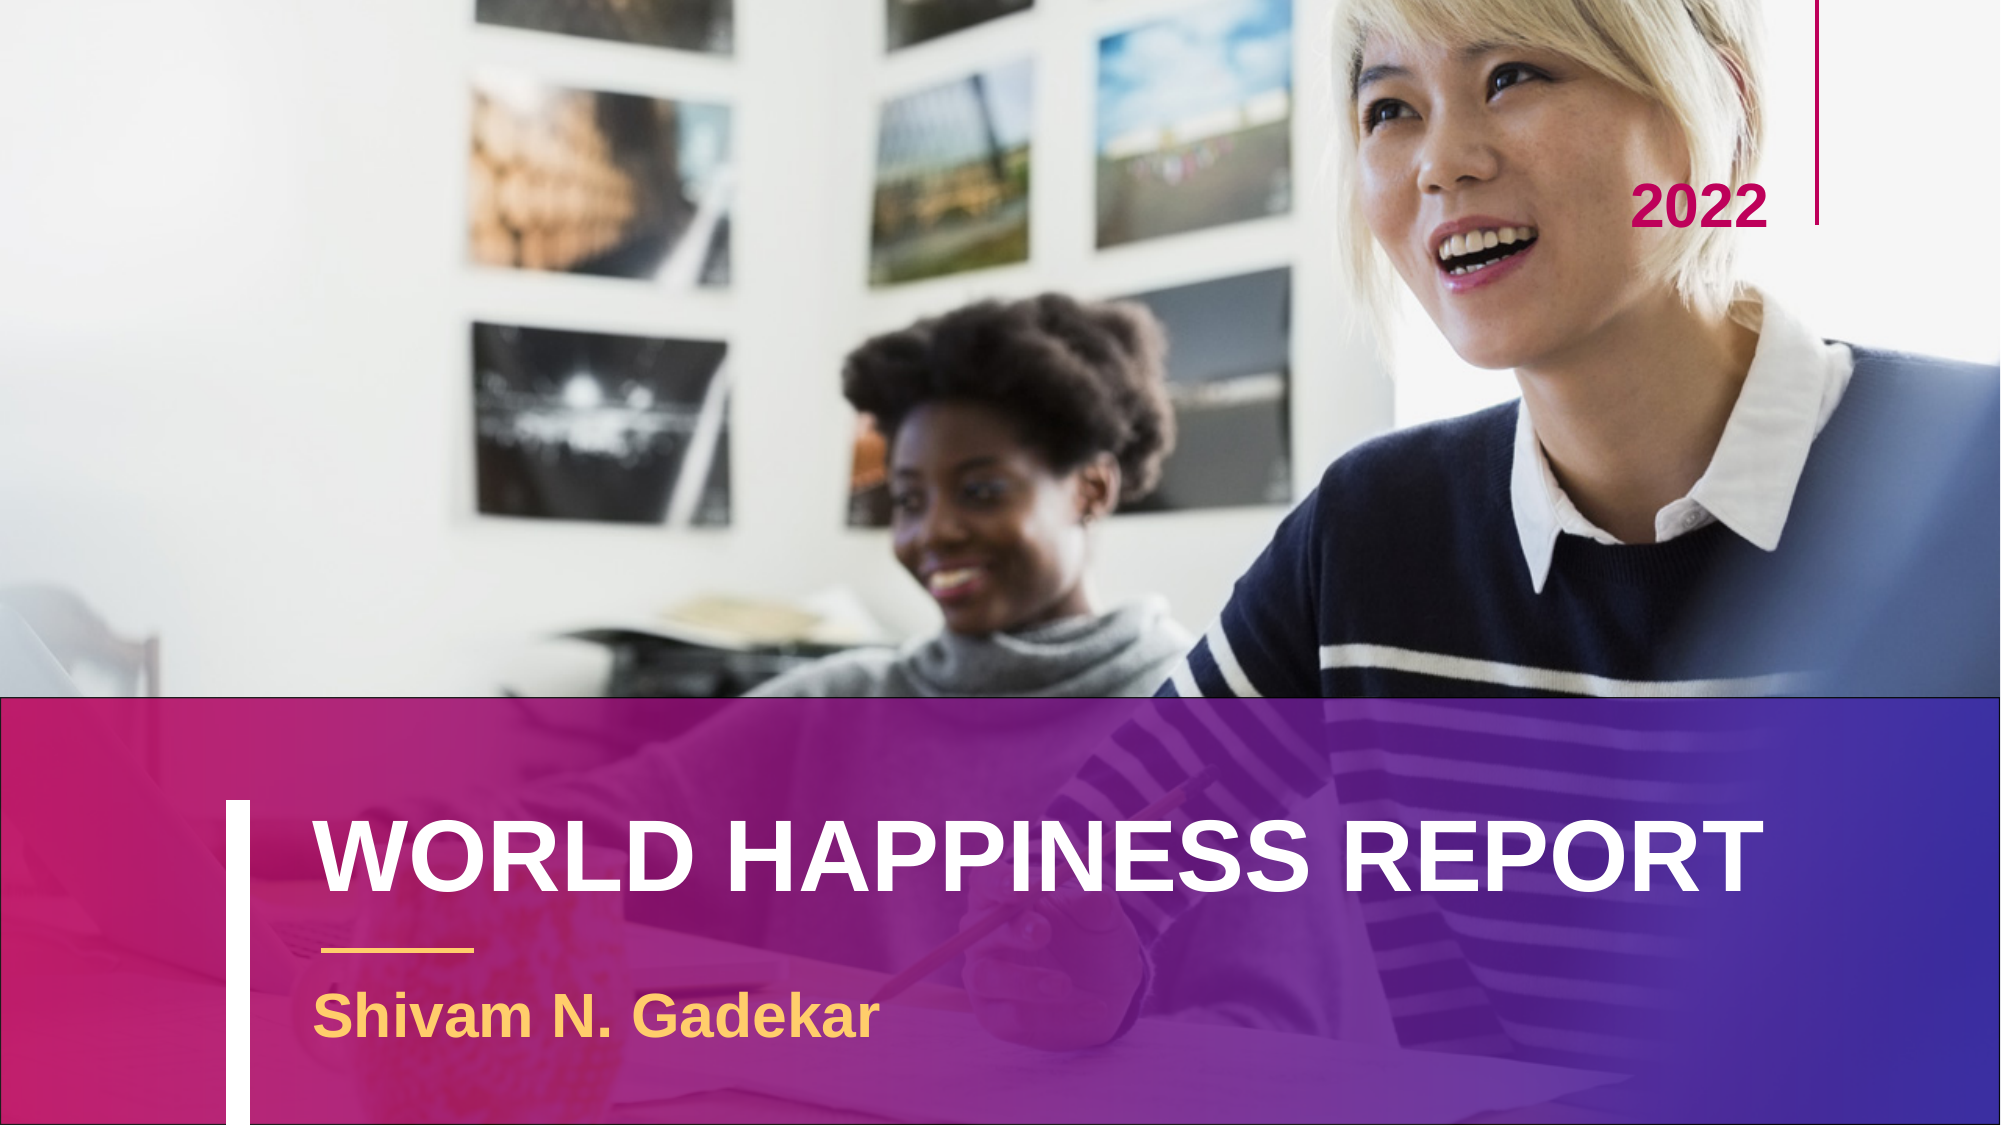

2022
# WORLD HAPPINESS REPORT
Shivam N. Gadekar